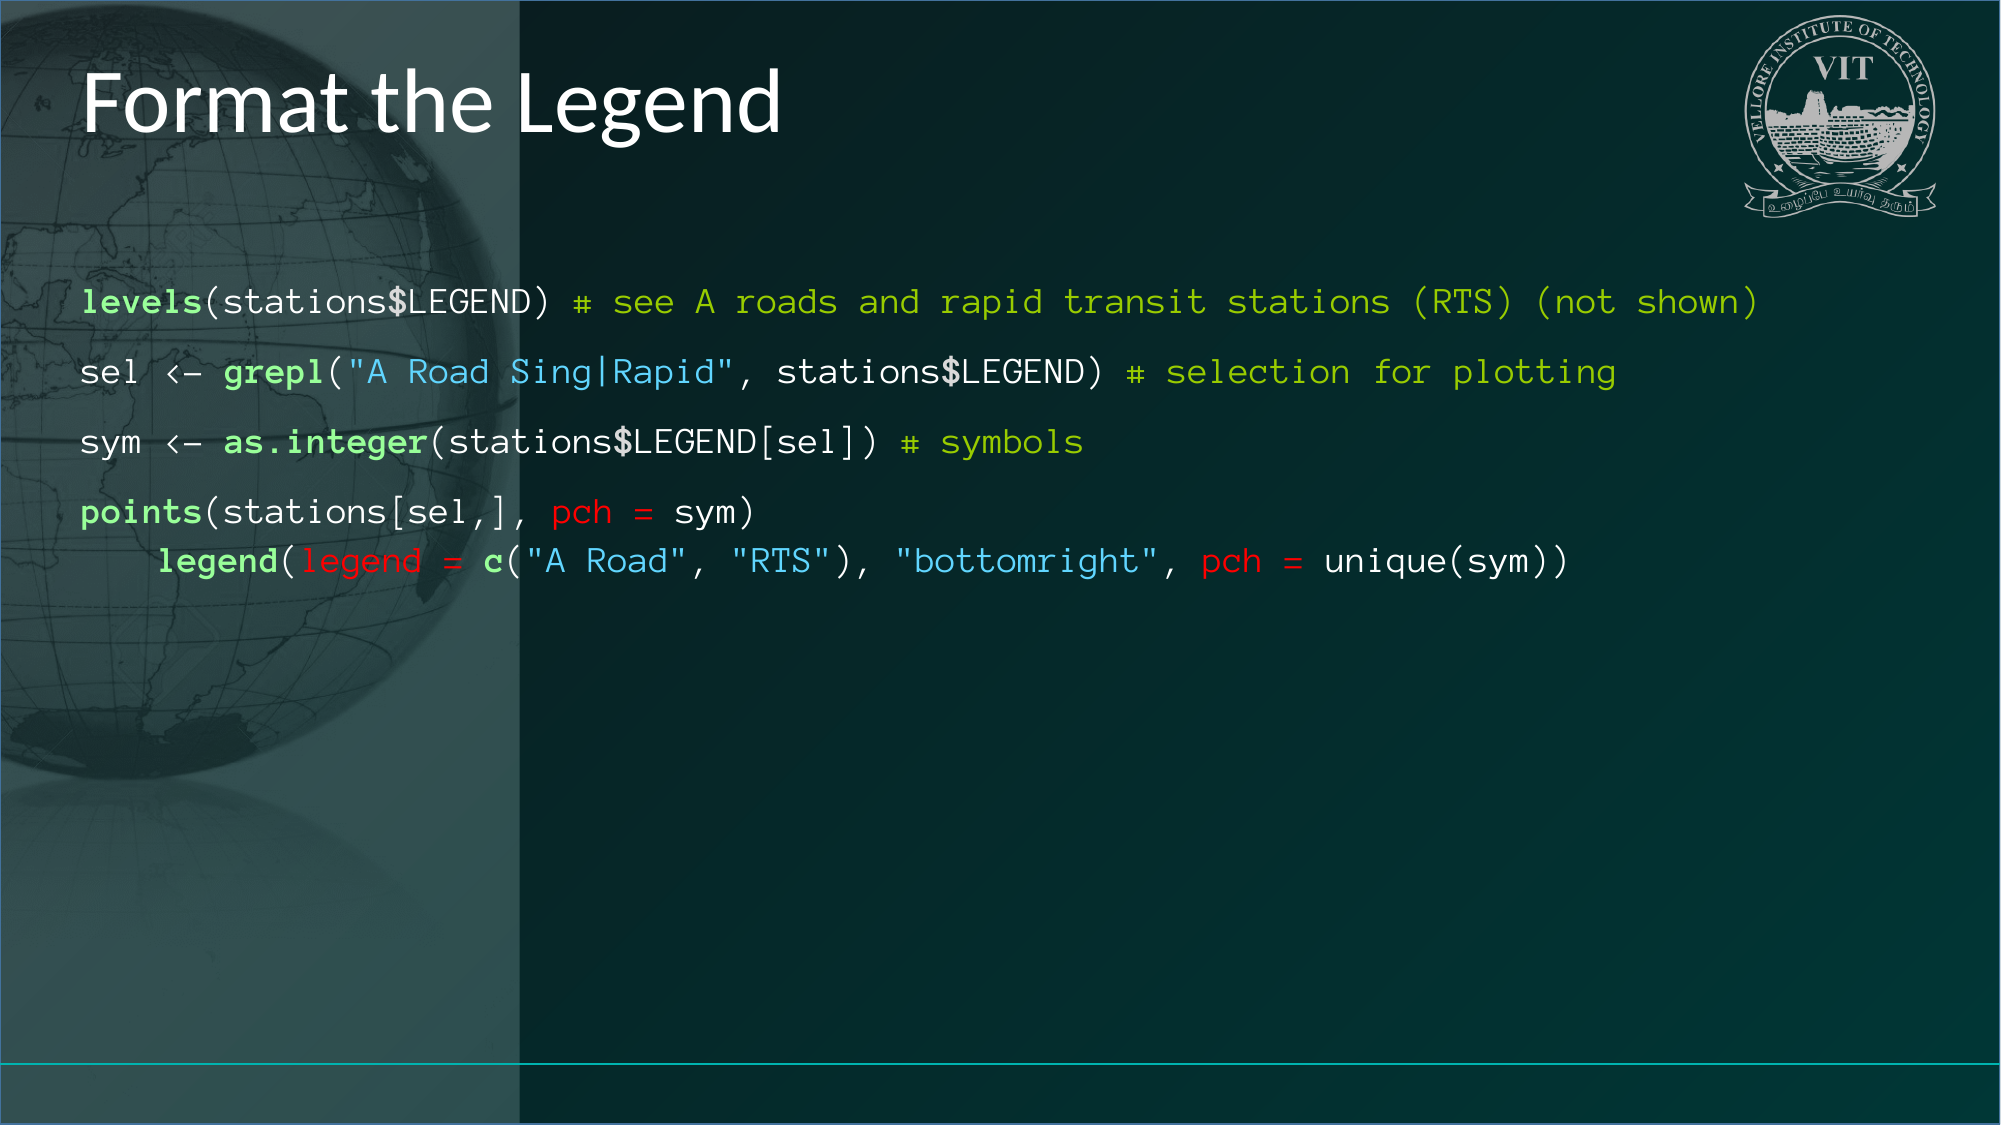

# Format the Legend
levels(stations$LEGEND) # see A roads and rapid transit stations (RTS) (not shown)
sel <- grepl("A Road Sing|Rapid", stations$LEGEND) # selection for plotting
sym <- as.integer(stations$LEGEND[sel]) # symbols
points(stations[sel,], pch = sym)
legend(legend = c("A Road", "RTS"), "bottomright", pch = unique(sym))